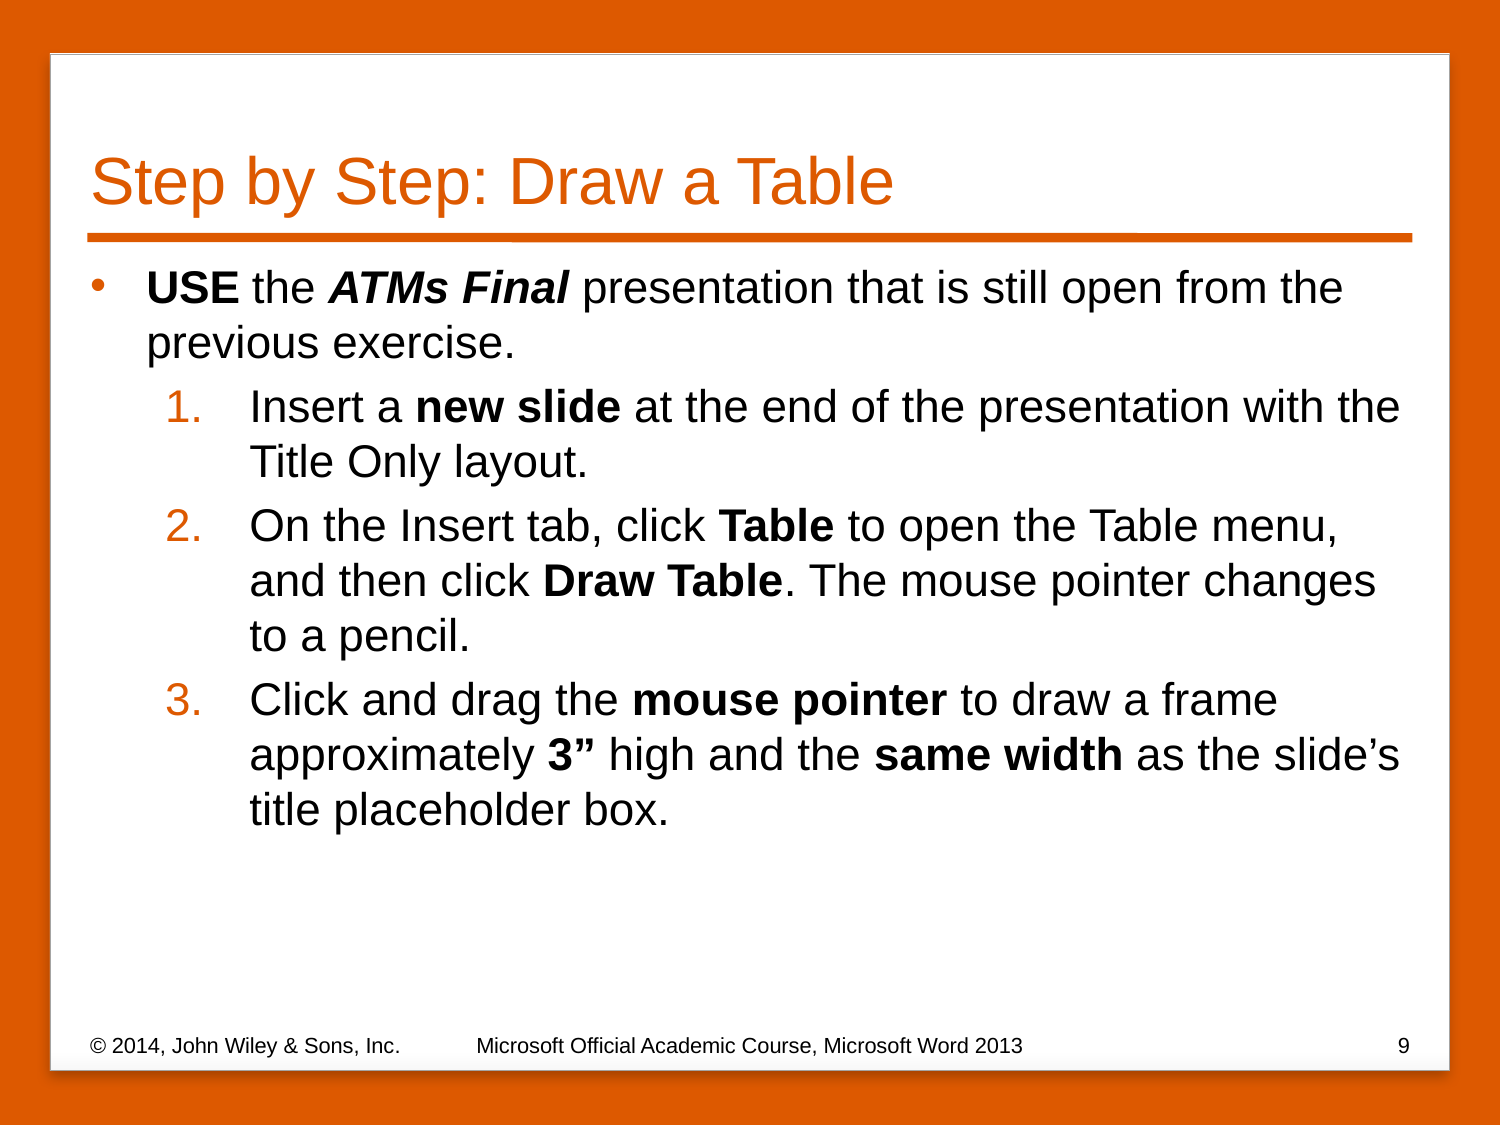

# Step by Step: Draw a Table
USE the ATMs Final presentation that is still open from the previous exercise.
Insert a new slide at the end of the presentation with the Title Only layout.
On the Insert tab, click Table to open the Table menu, and then click Draw Table. The mouse pointer changes to a pencil.
Click and drag the mouse pointer to draw a frame approximately 3” high and the same width as the slide’s title placeholder box.
© 2014, John Wiley & Sons, Inc.
Microsoft Official Academic Course, Microsoft Word 2013
9